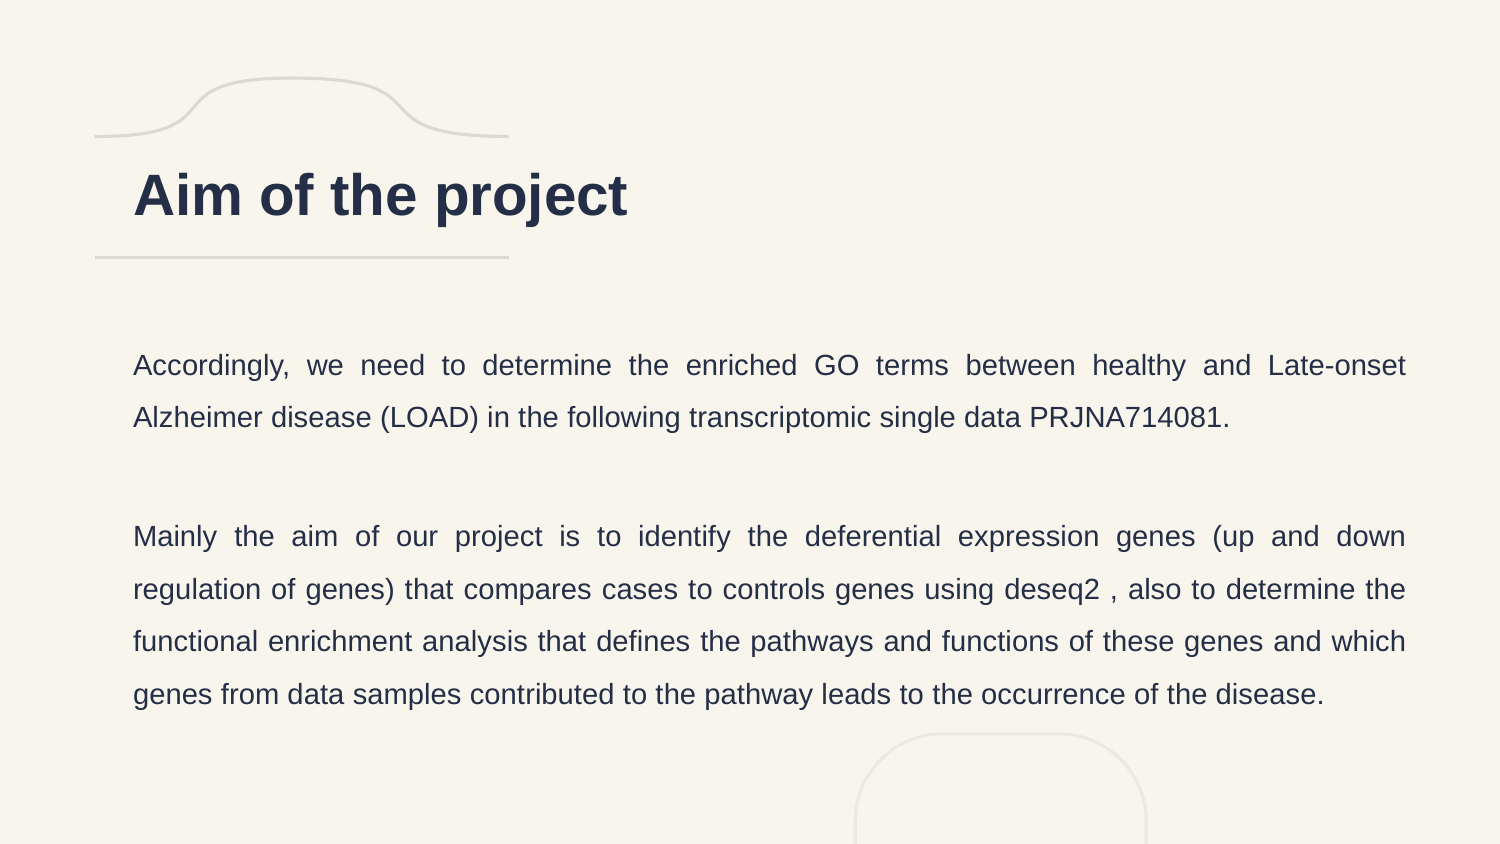

# Aim of the project
Accordingly, we need to determine the enriched GO terms between healthy and Late-onset Alzheimer disease (LOAD) in the following transcriptomic single data PRJNA714081.
Mainly the aim of our project is to identify the deferential expression genes (up and down regulation of genes) that compares cases to controls genes using deseq2 , also to determine the functional enrichment analysis that defines the pathways and functions of these genes and which genes from data samples contributed to the pathway leads to the occurrence of the disease.